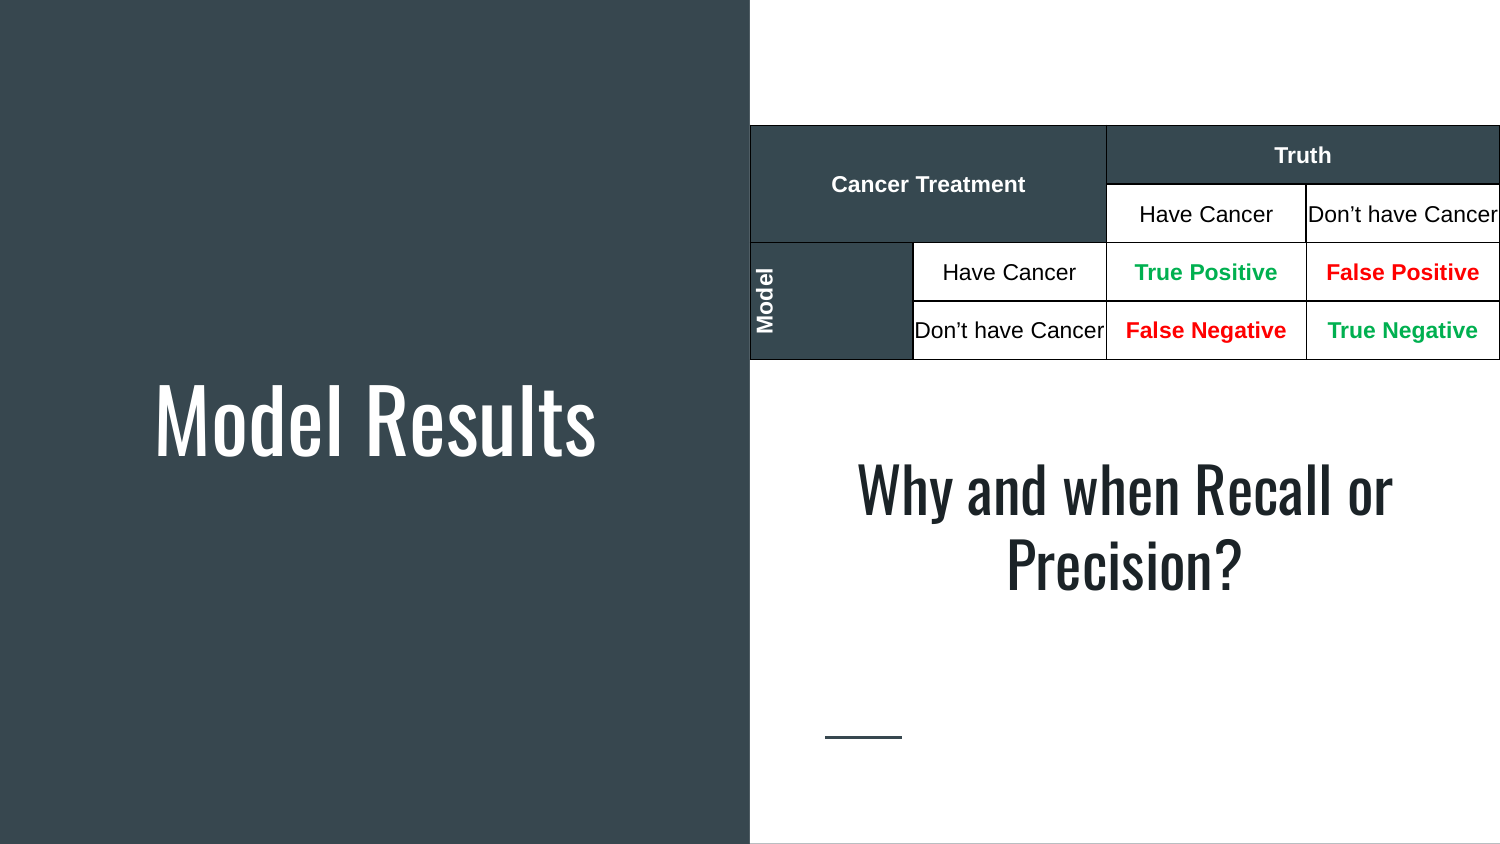

| Cancer Treatment |  | Truth |  |
| --- | --- | --- | --- |
|  |  | Have Cancer | Don’t have Cancer |
| Model | Have Cancer | True Positive | False Positive |
|  | Don’t have Cancer | False Negative | True Negative |
# Model Results
Why and when Recall or Precision?